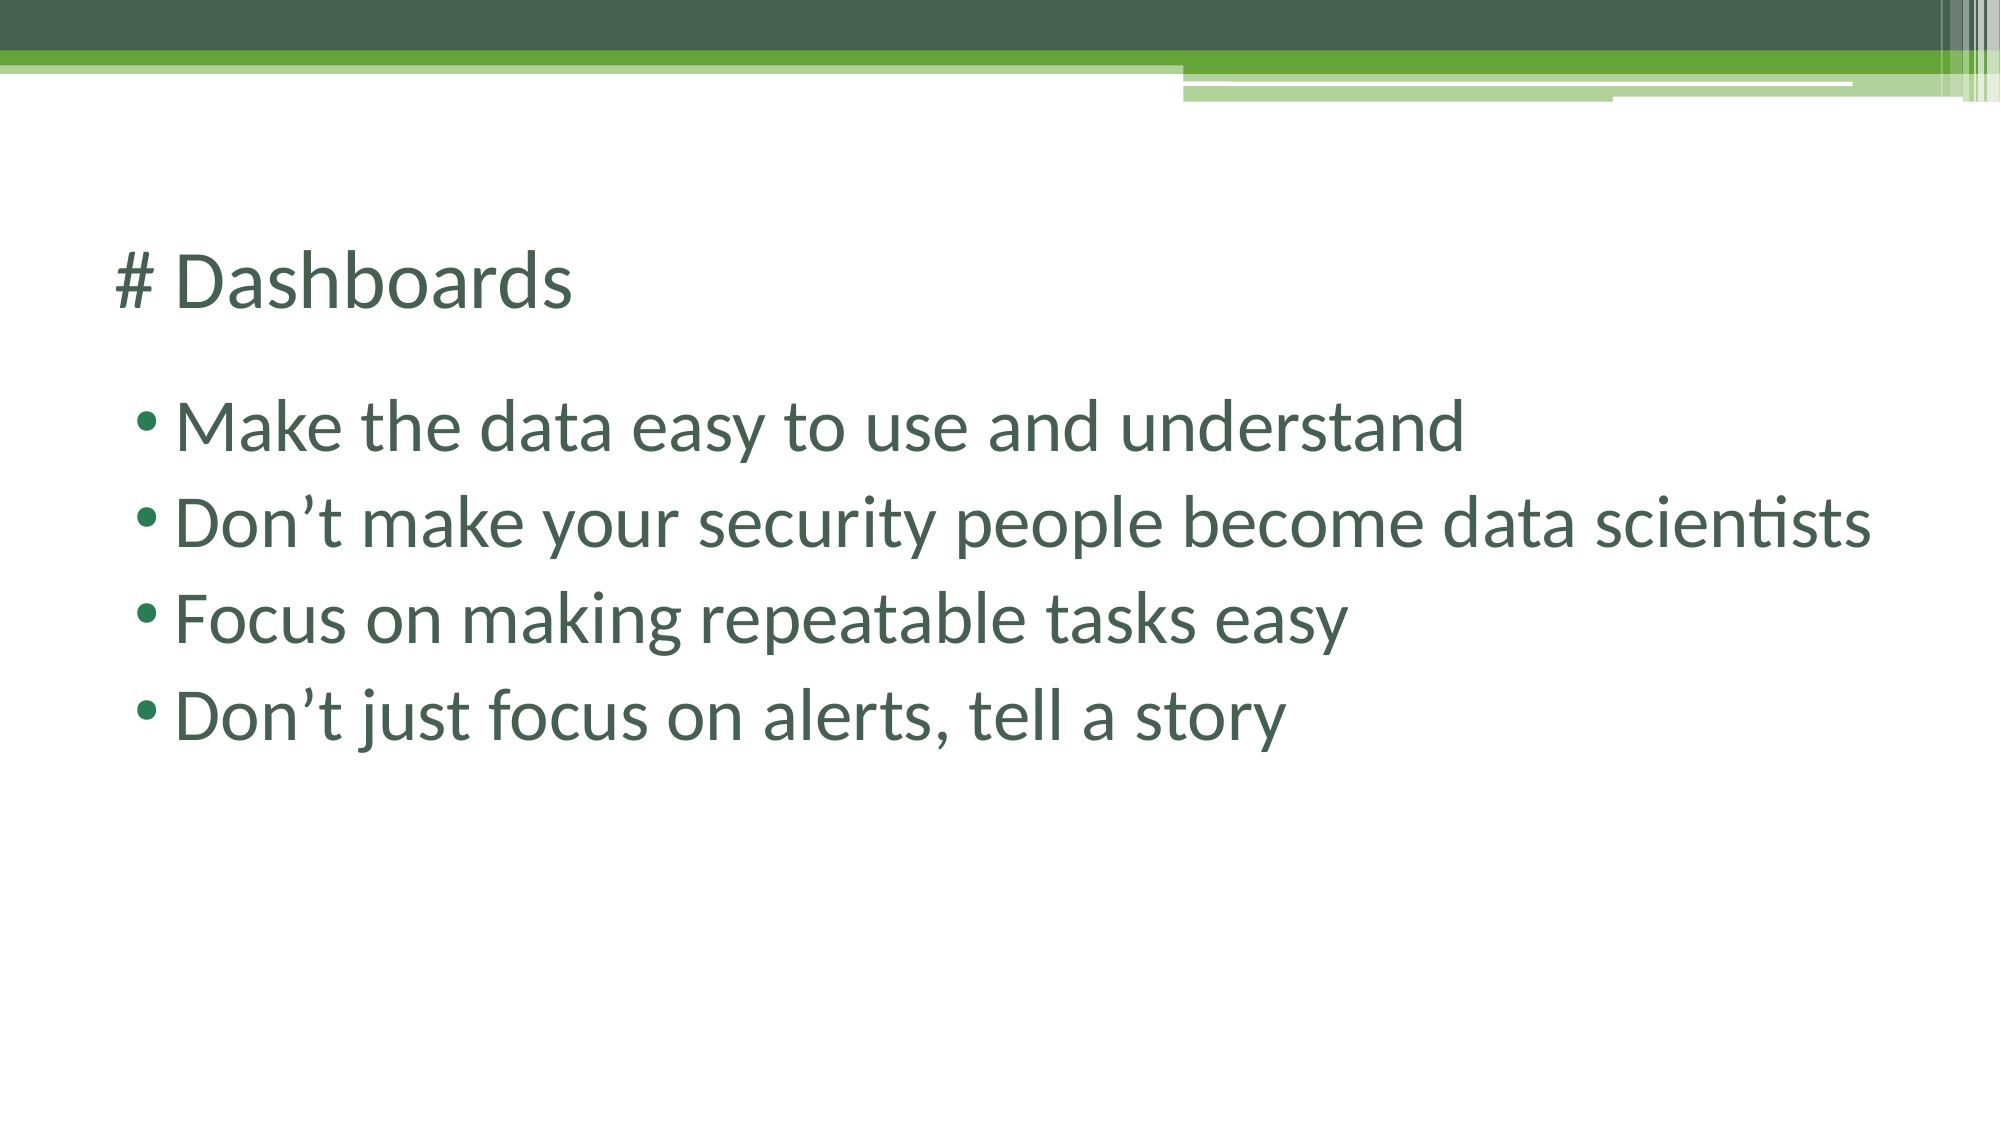

# # Dashboards
Make the data easy to use and understand
Don’t make your security people become data scientists
Focus on making repeatable tasks easy
Don’t just focus on alerts, tell a story